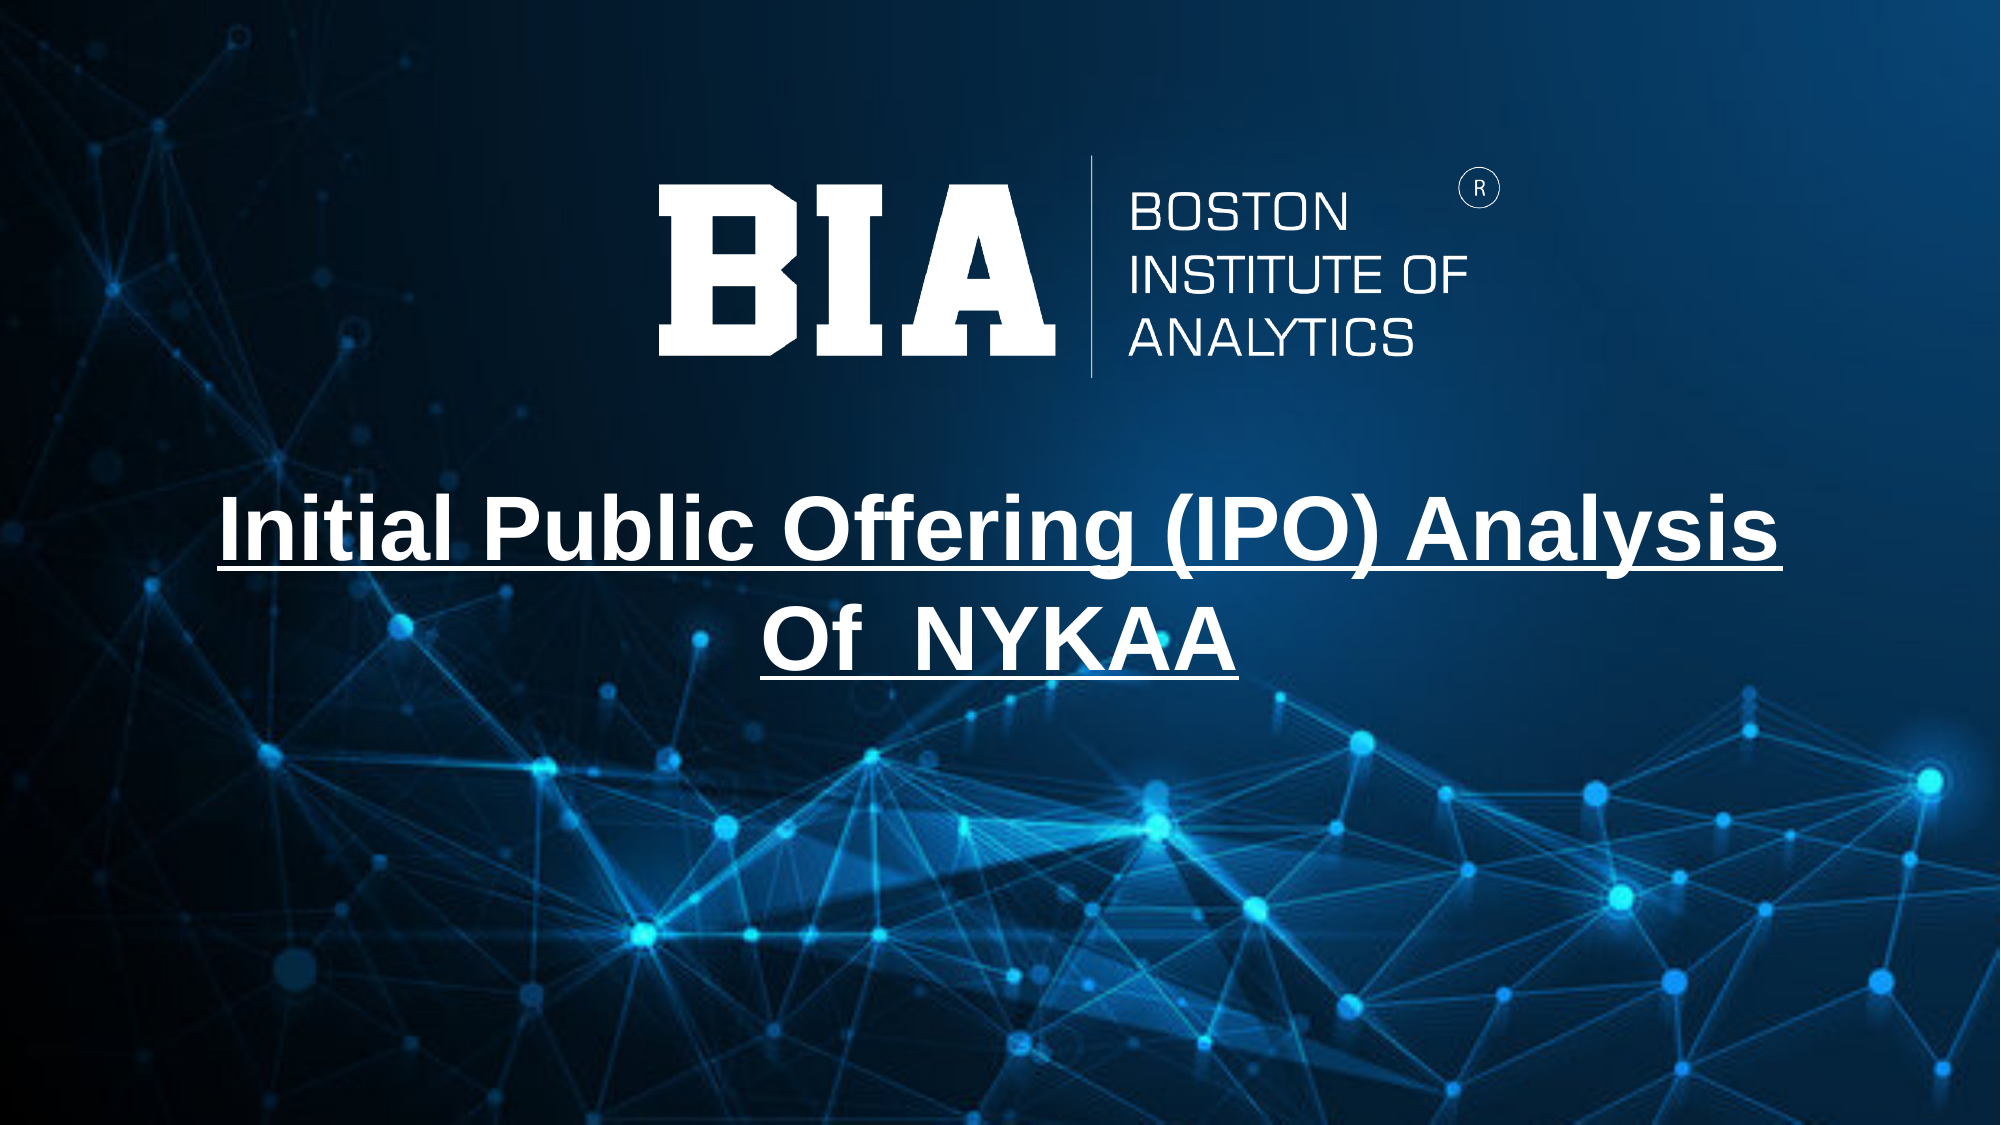

Initial Public Offering (IPO) Analysis
Of  NYKAA